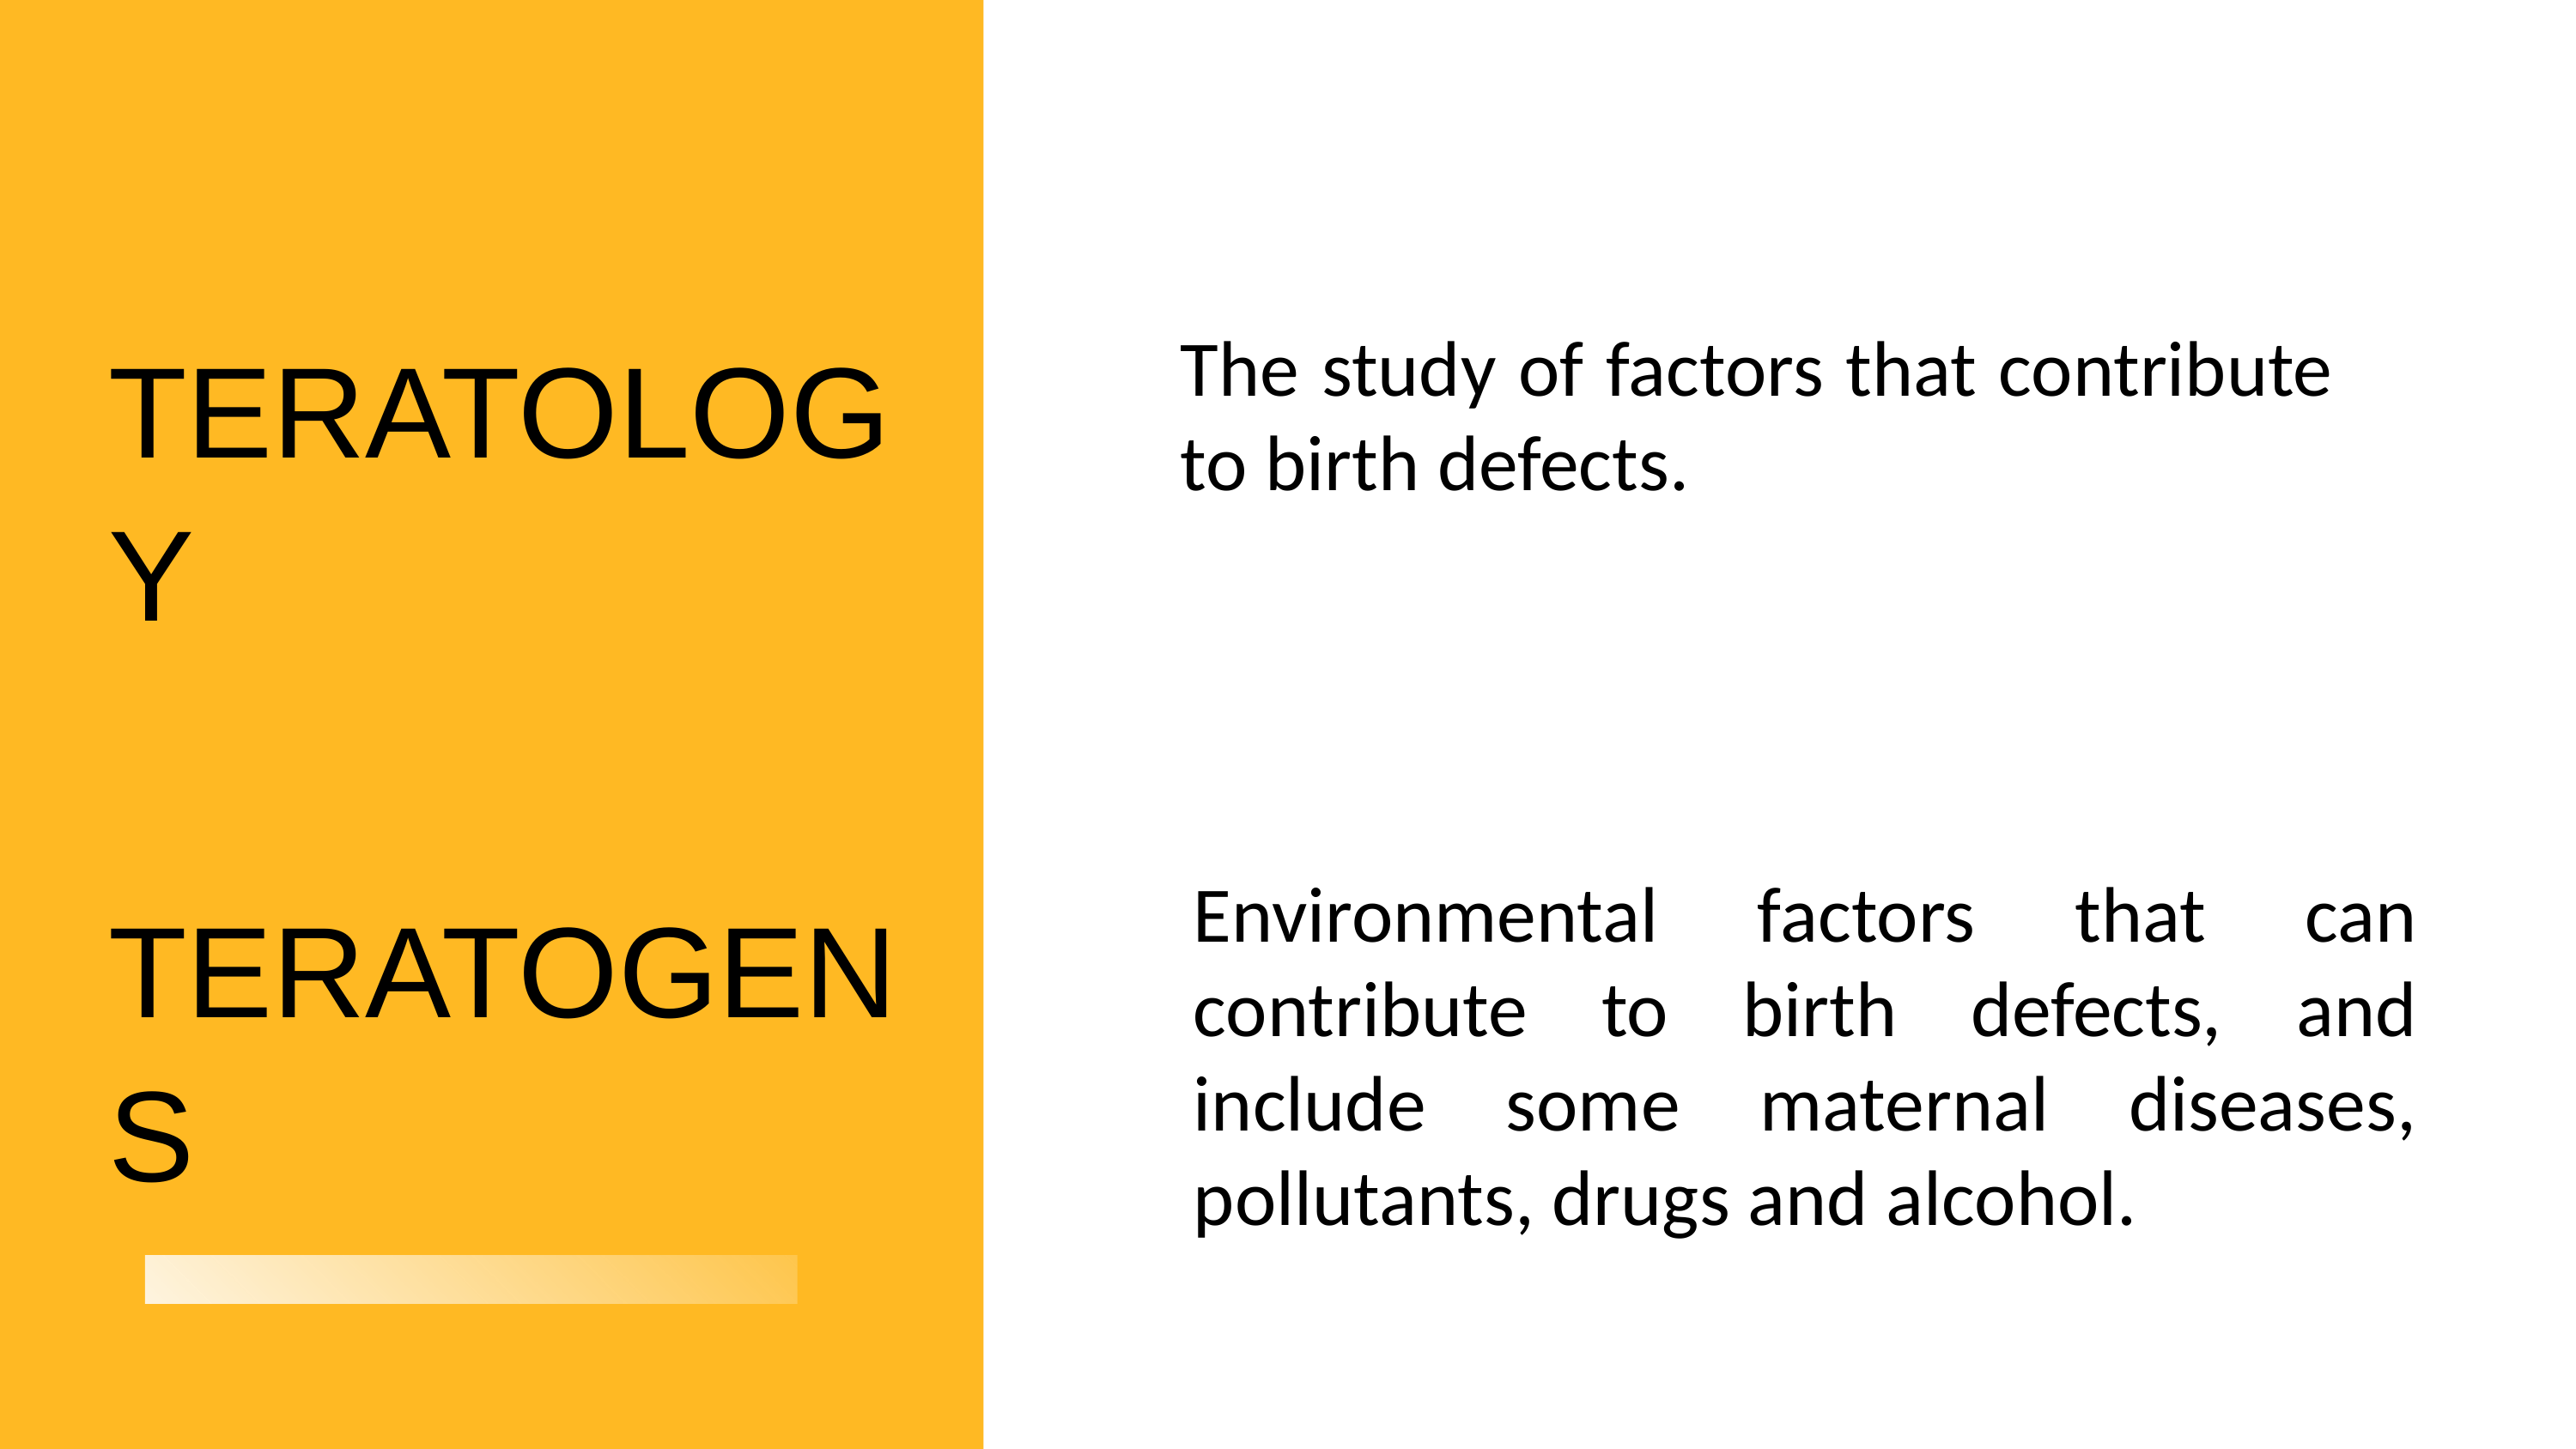

The study of factors that contribute to birth defects.
TERATOLOGY
Environmental factors that can contribute to birth defects, and include some maternal diseases, pollutants, drugs and alcohol.
TERATOGENS